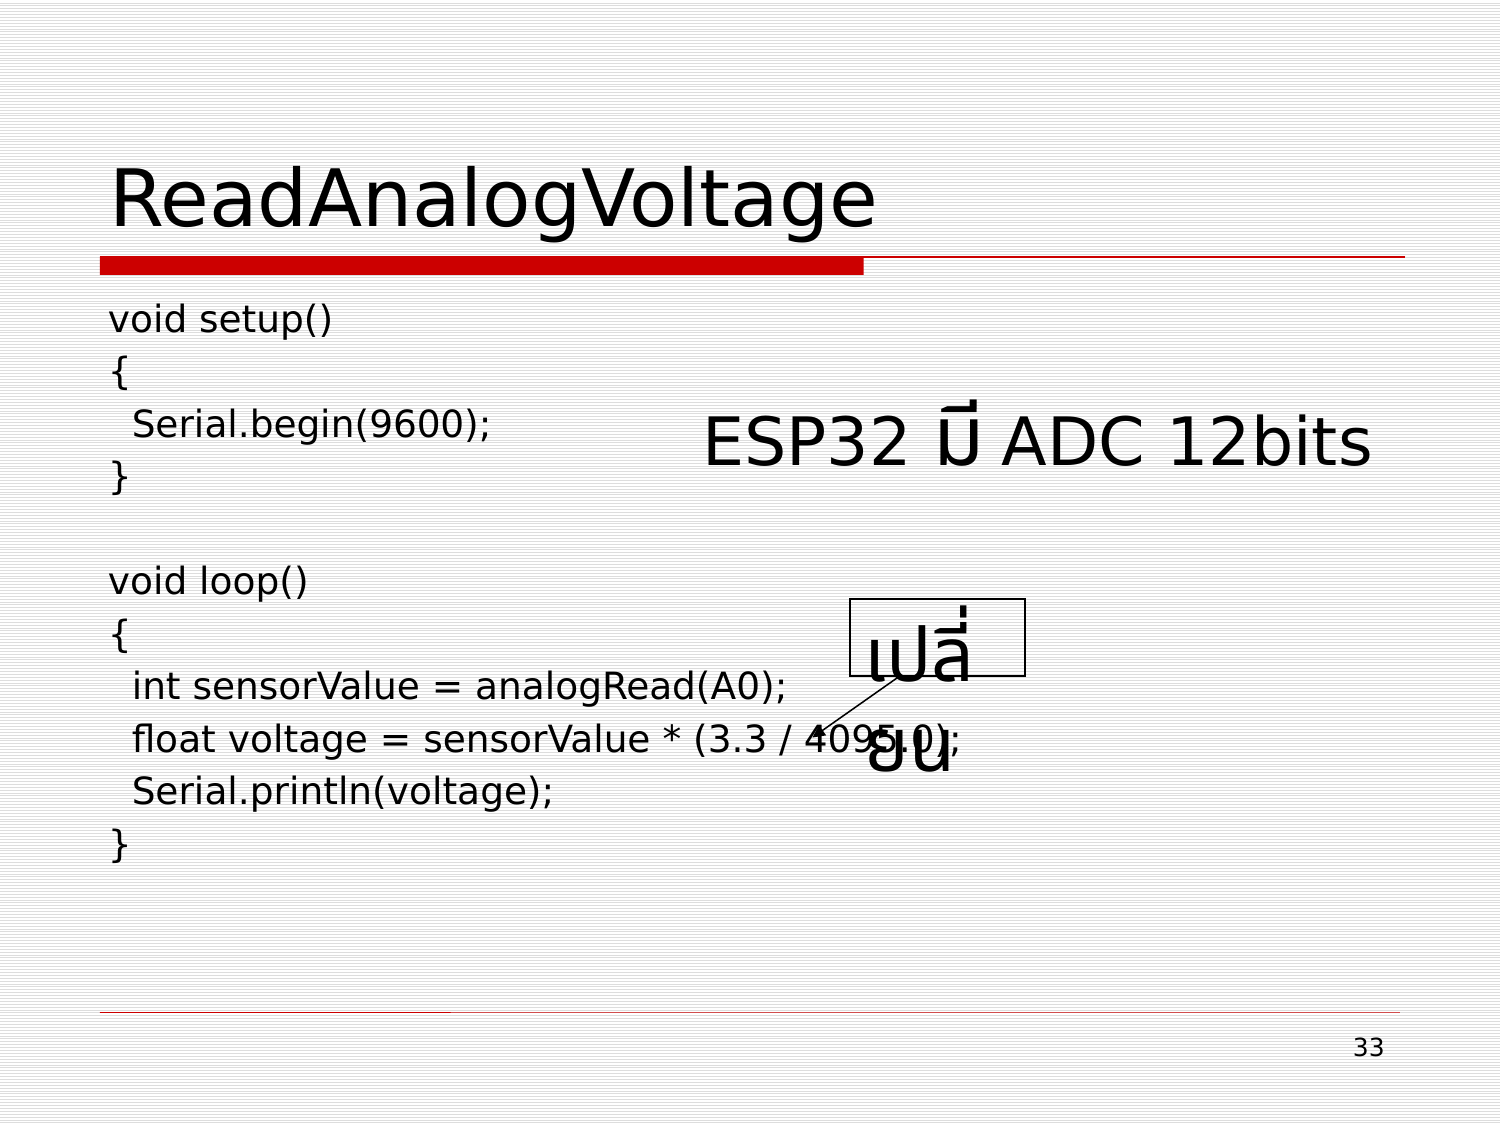

# ReadAnalogVoltage
void setup()
{
  Serial.begin(9600);
}

void loop()
{
  int sensorValue = analogRead(A0);
  float voltage = sensorValue * (3.3 / 4095.0);
  Serial.println(voltage);
}
ESP32 มี ADC 12bits
เปลี่ยน
33